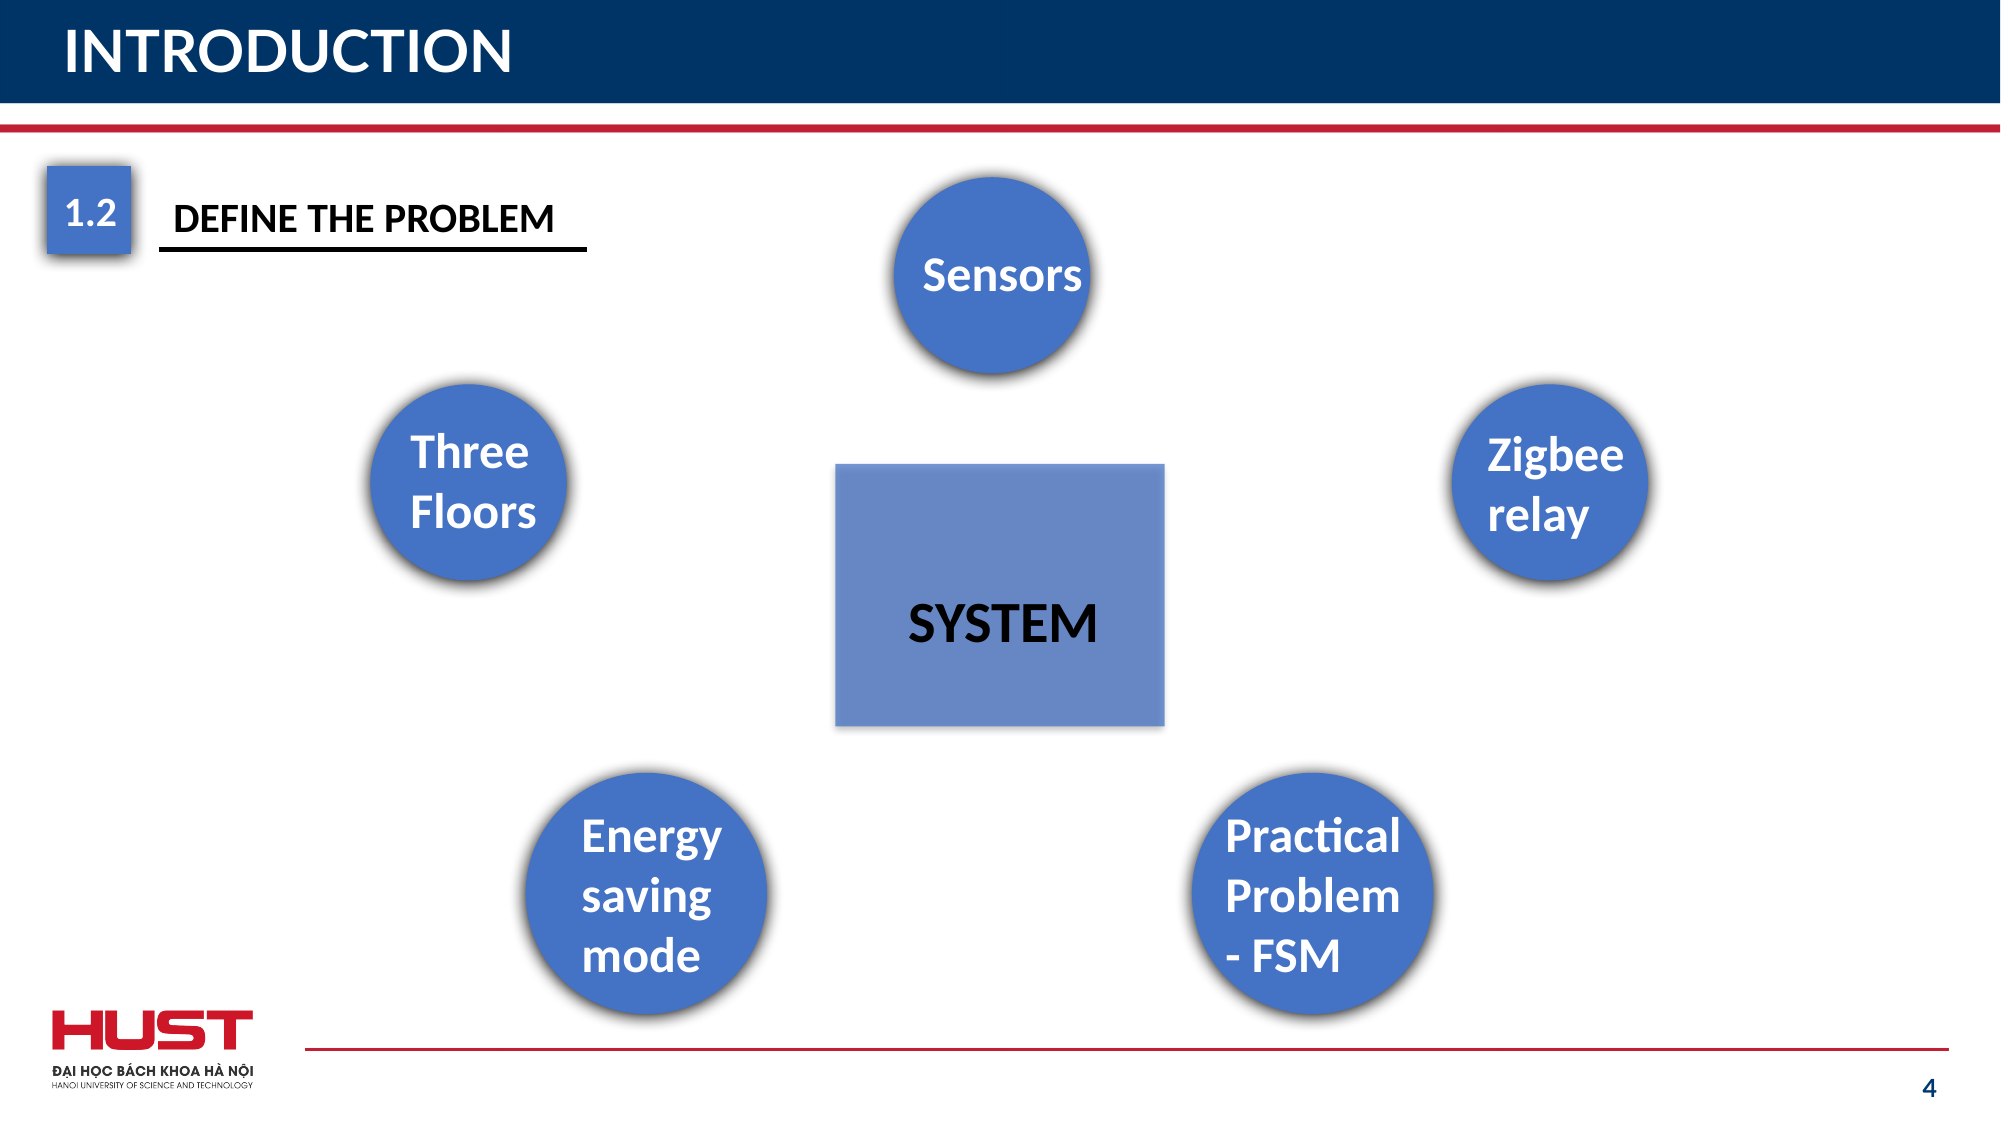

# INTRODUCTION

1.2

DEFINE THE PROBLEM
Sensors

Three Floors
Zigbee
relay

SYSTEM

Energy saving mode
Practical
Problem
- FSM
4